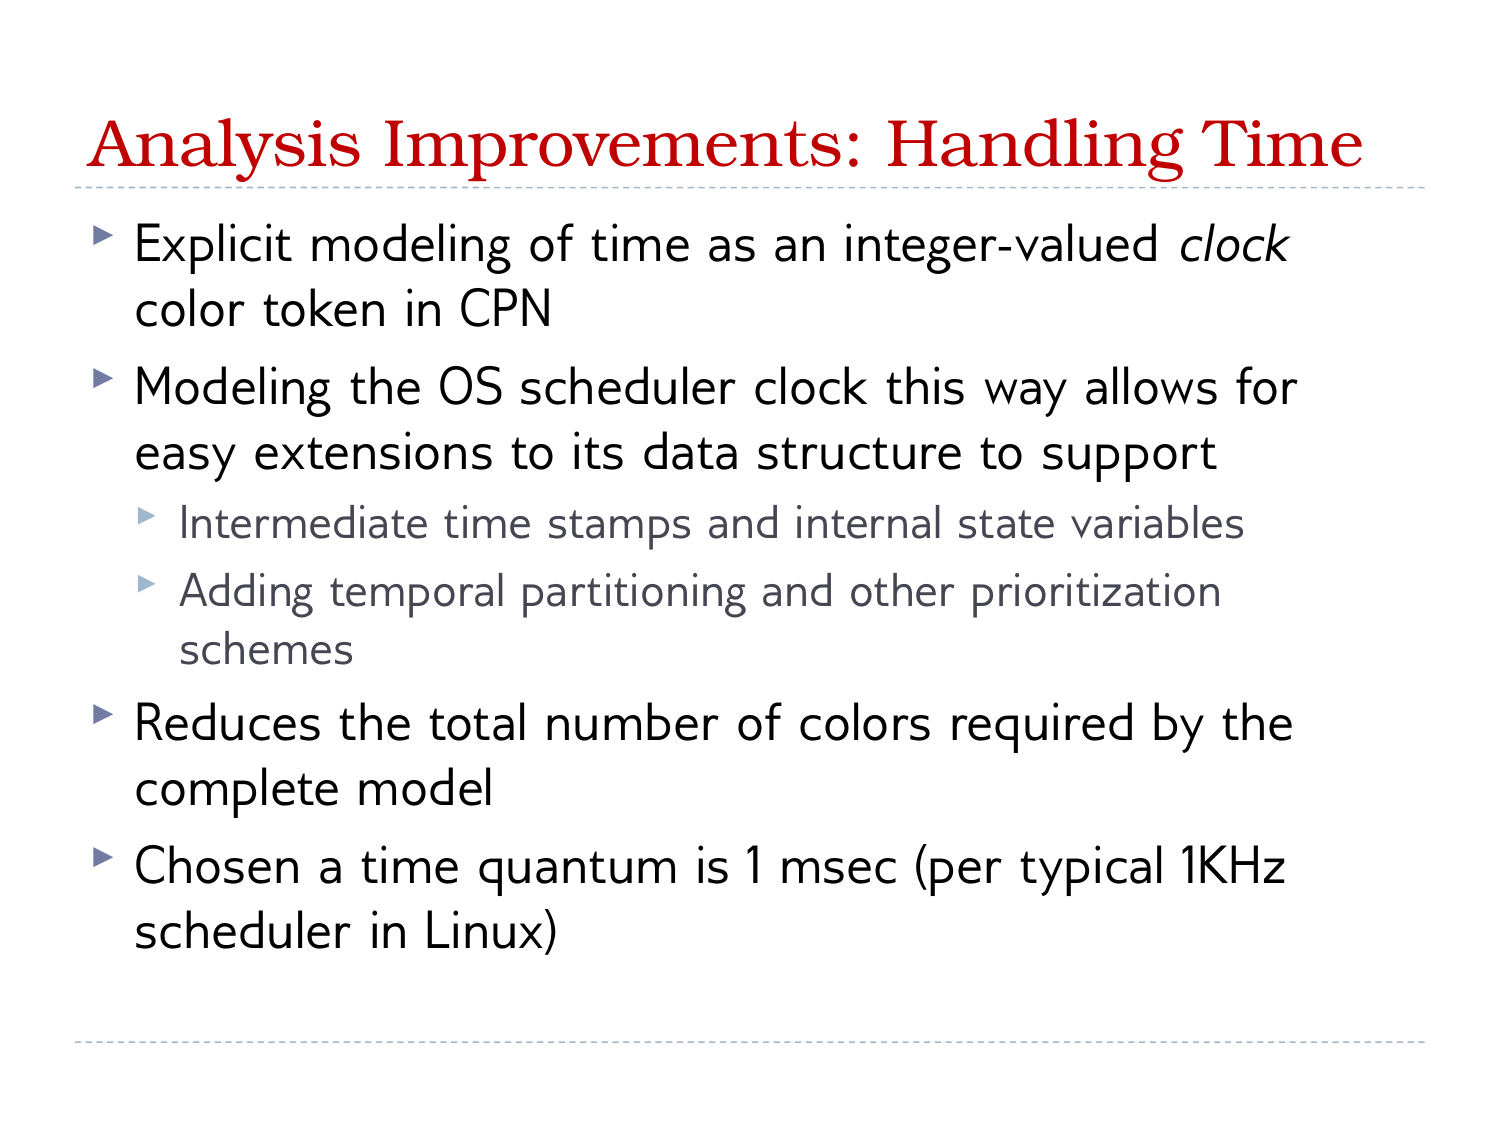

# Analysis Improvements: Handling Time
Explicit modeling of time as an integer-valued clock color token in CPN
Modeling the OS scheduler clock this way allows for easy extensions to its data structure to support
Intermediate time stamps and internal state variables
Adding temporal partitioning and other prioritization schemes
Reduces the total number of colors required by the complete model
Chosen a time quantum is 1 msec (per typical 1KHz scheduler in Linux)